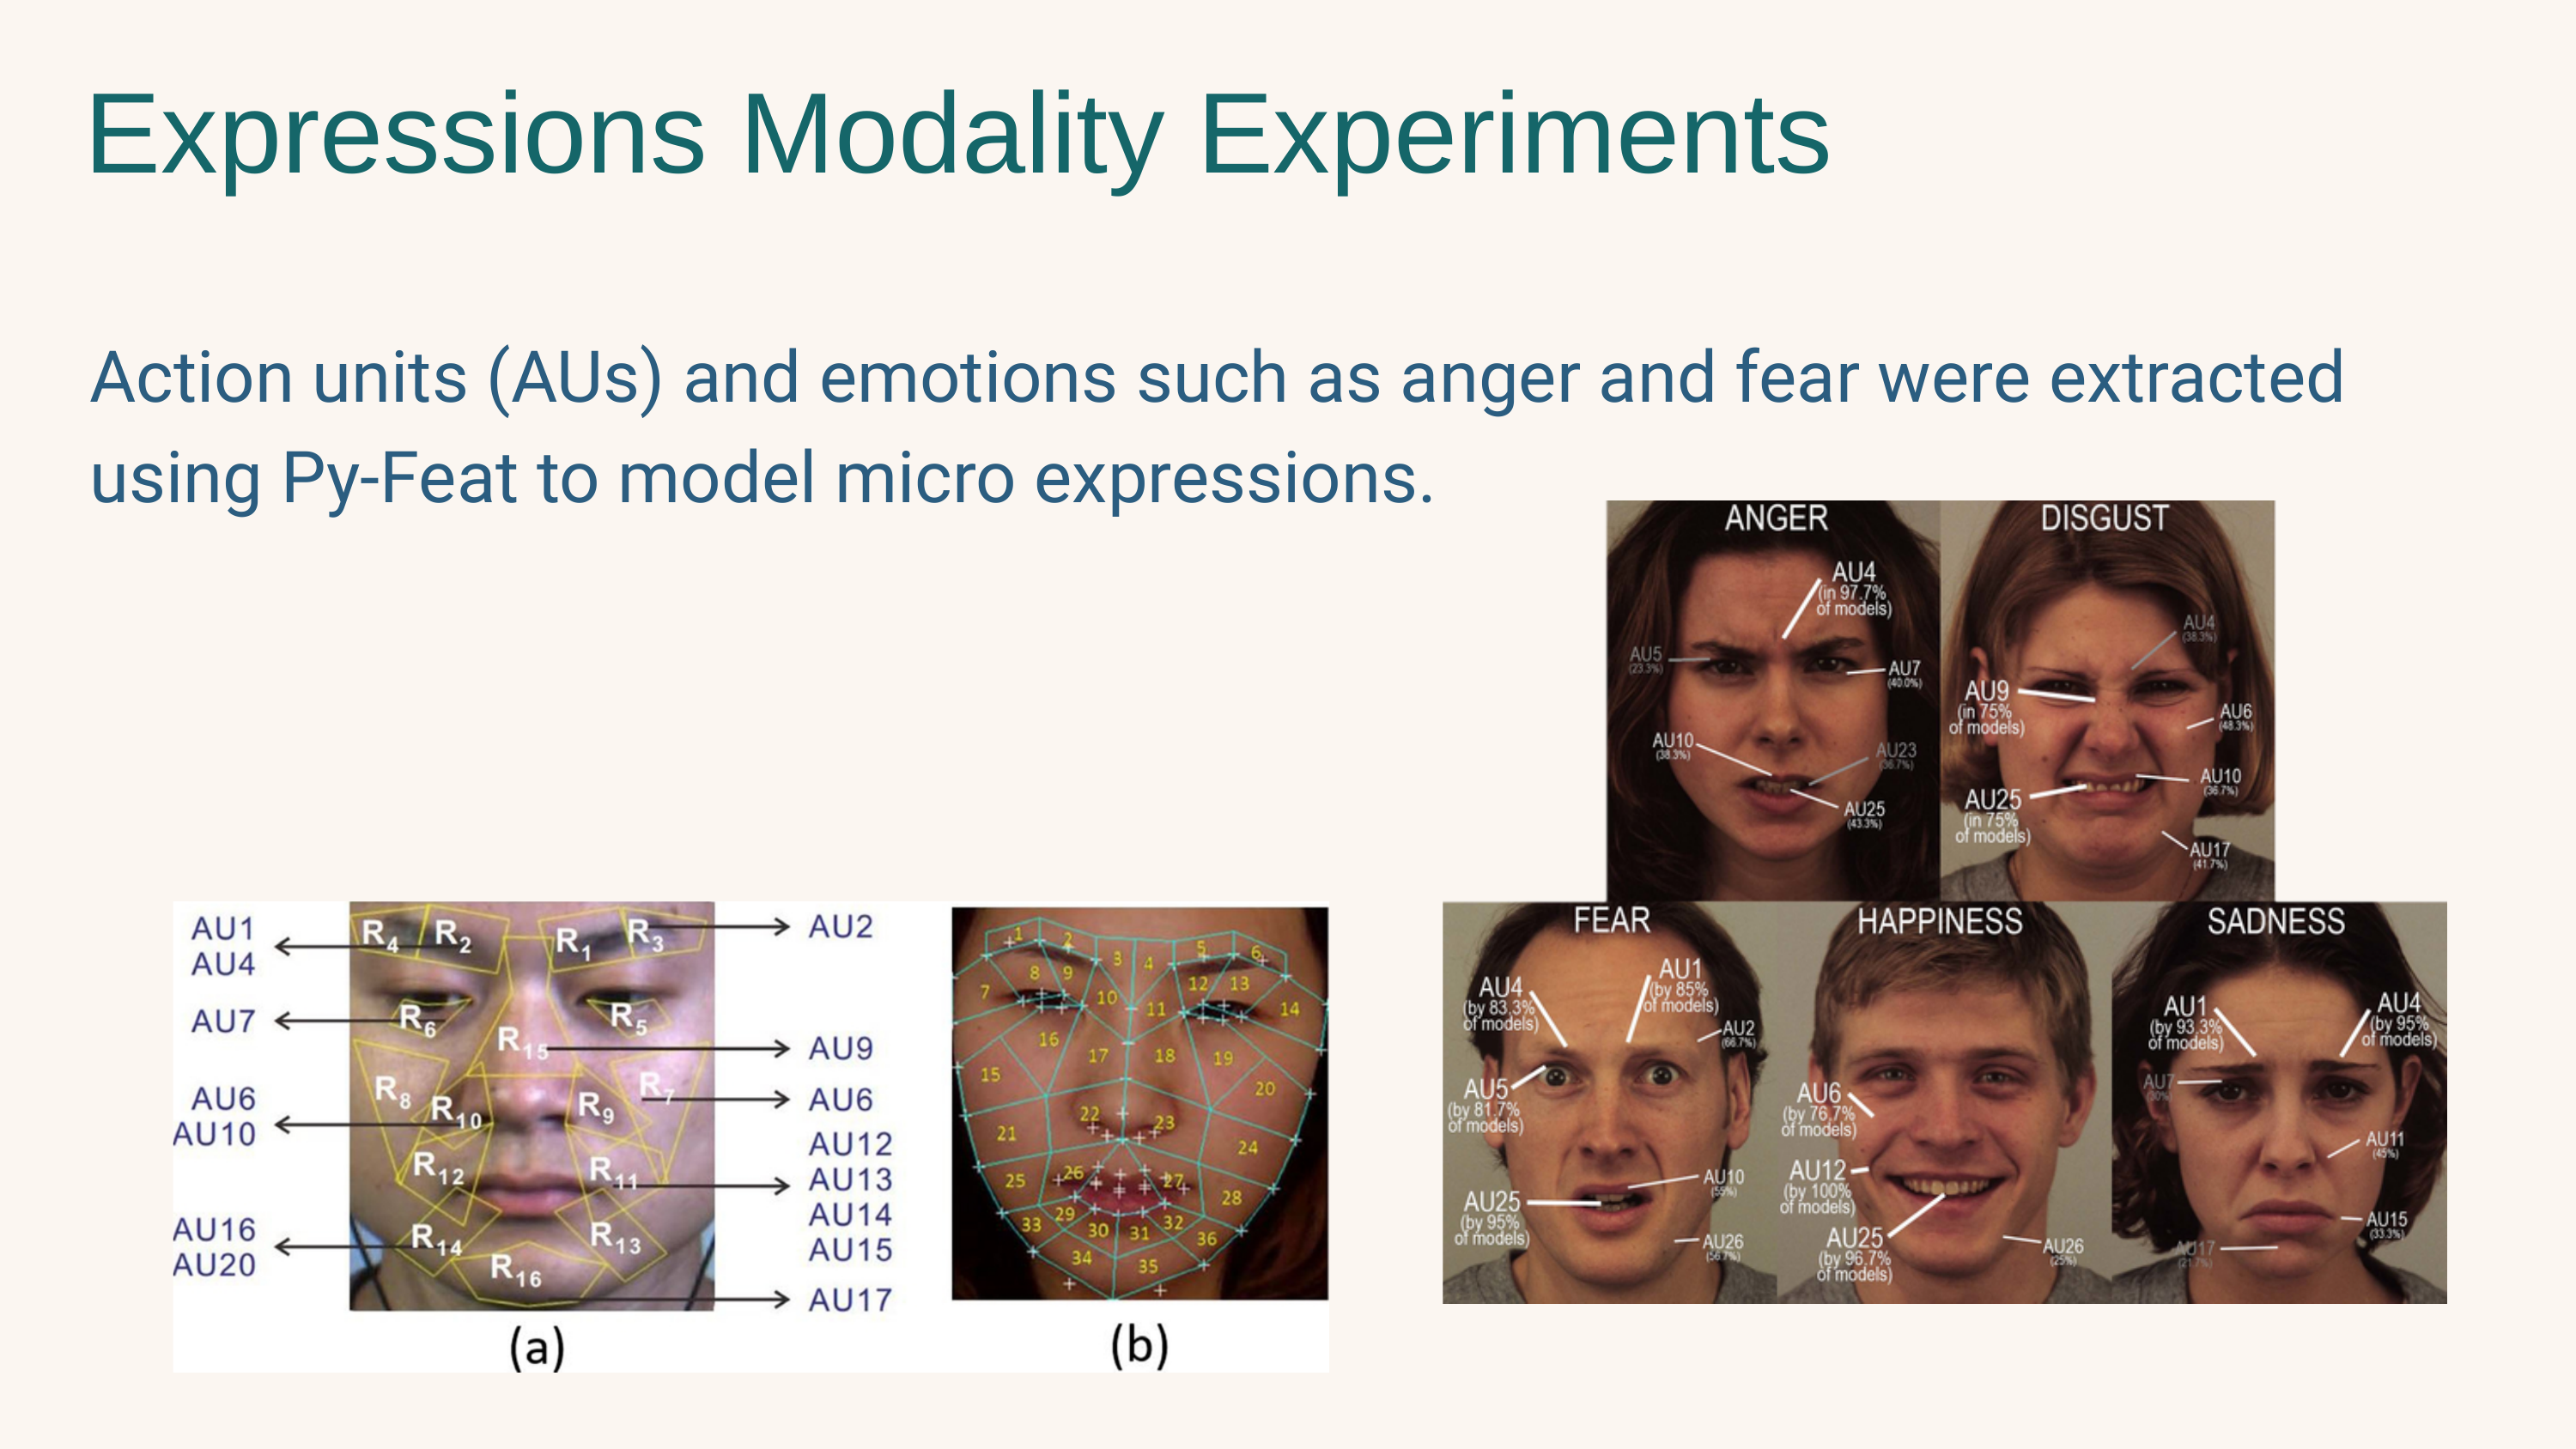

Expressions Modality Experiments
Action units (AUs) and emotions such as anger and fear were extracted using Py-Feat to model micro expressions.